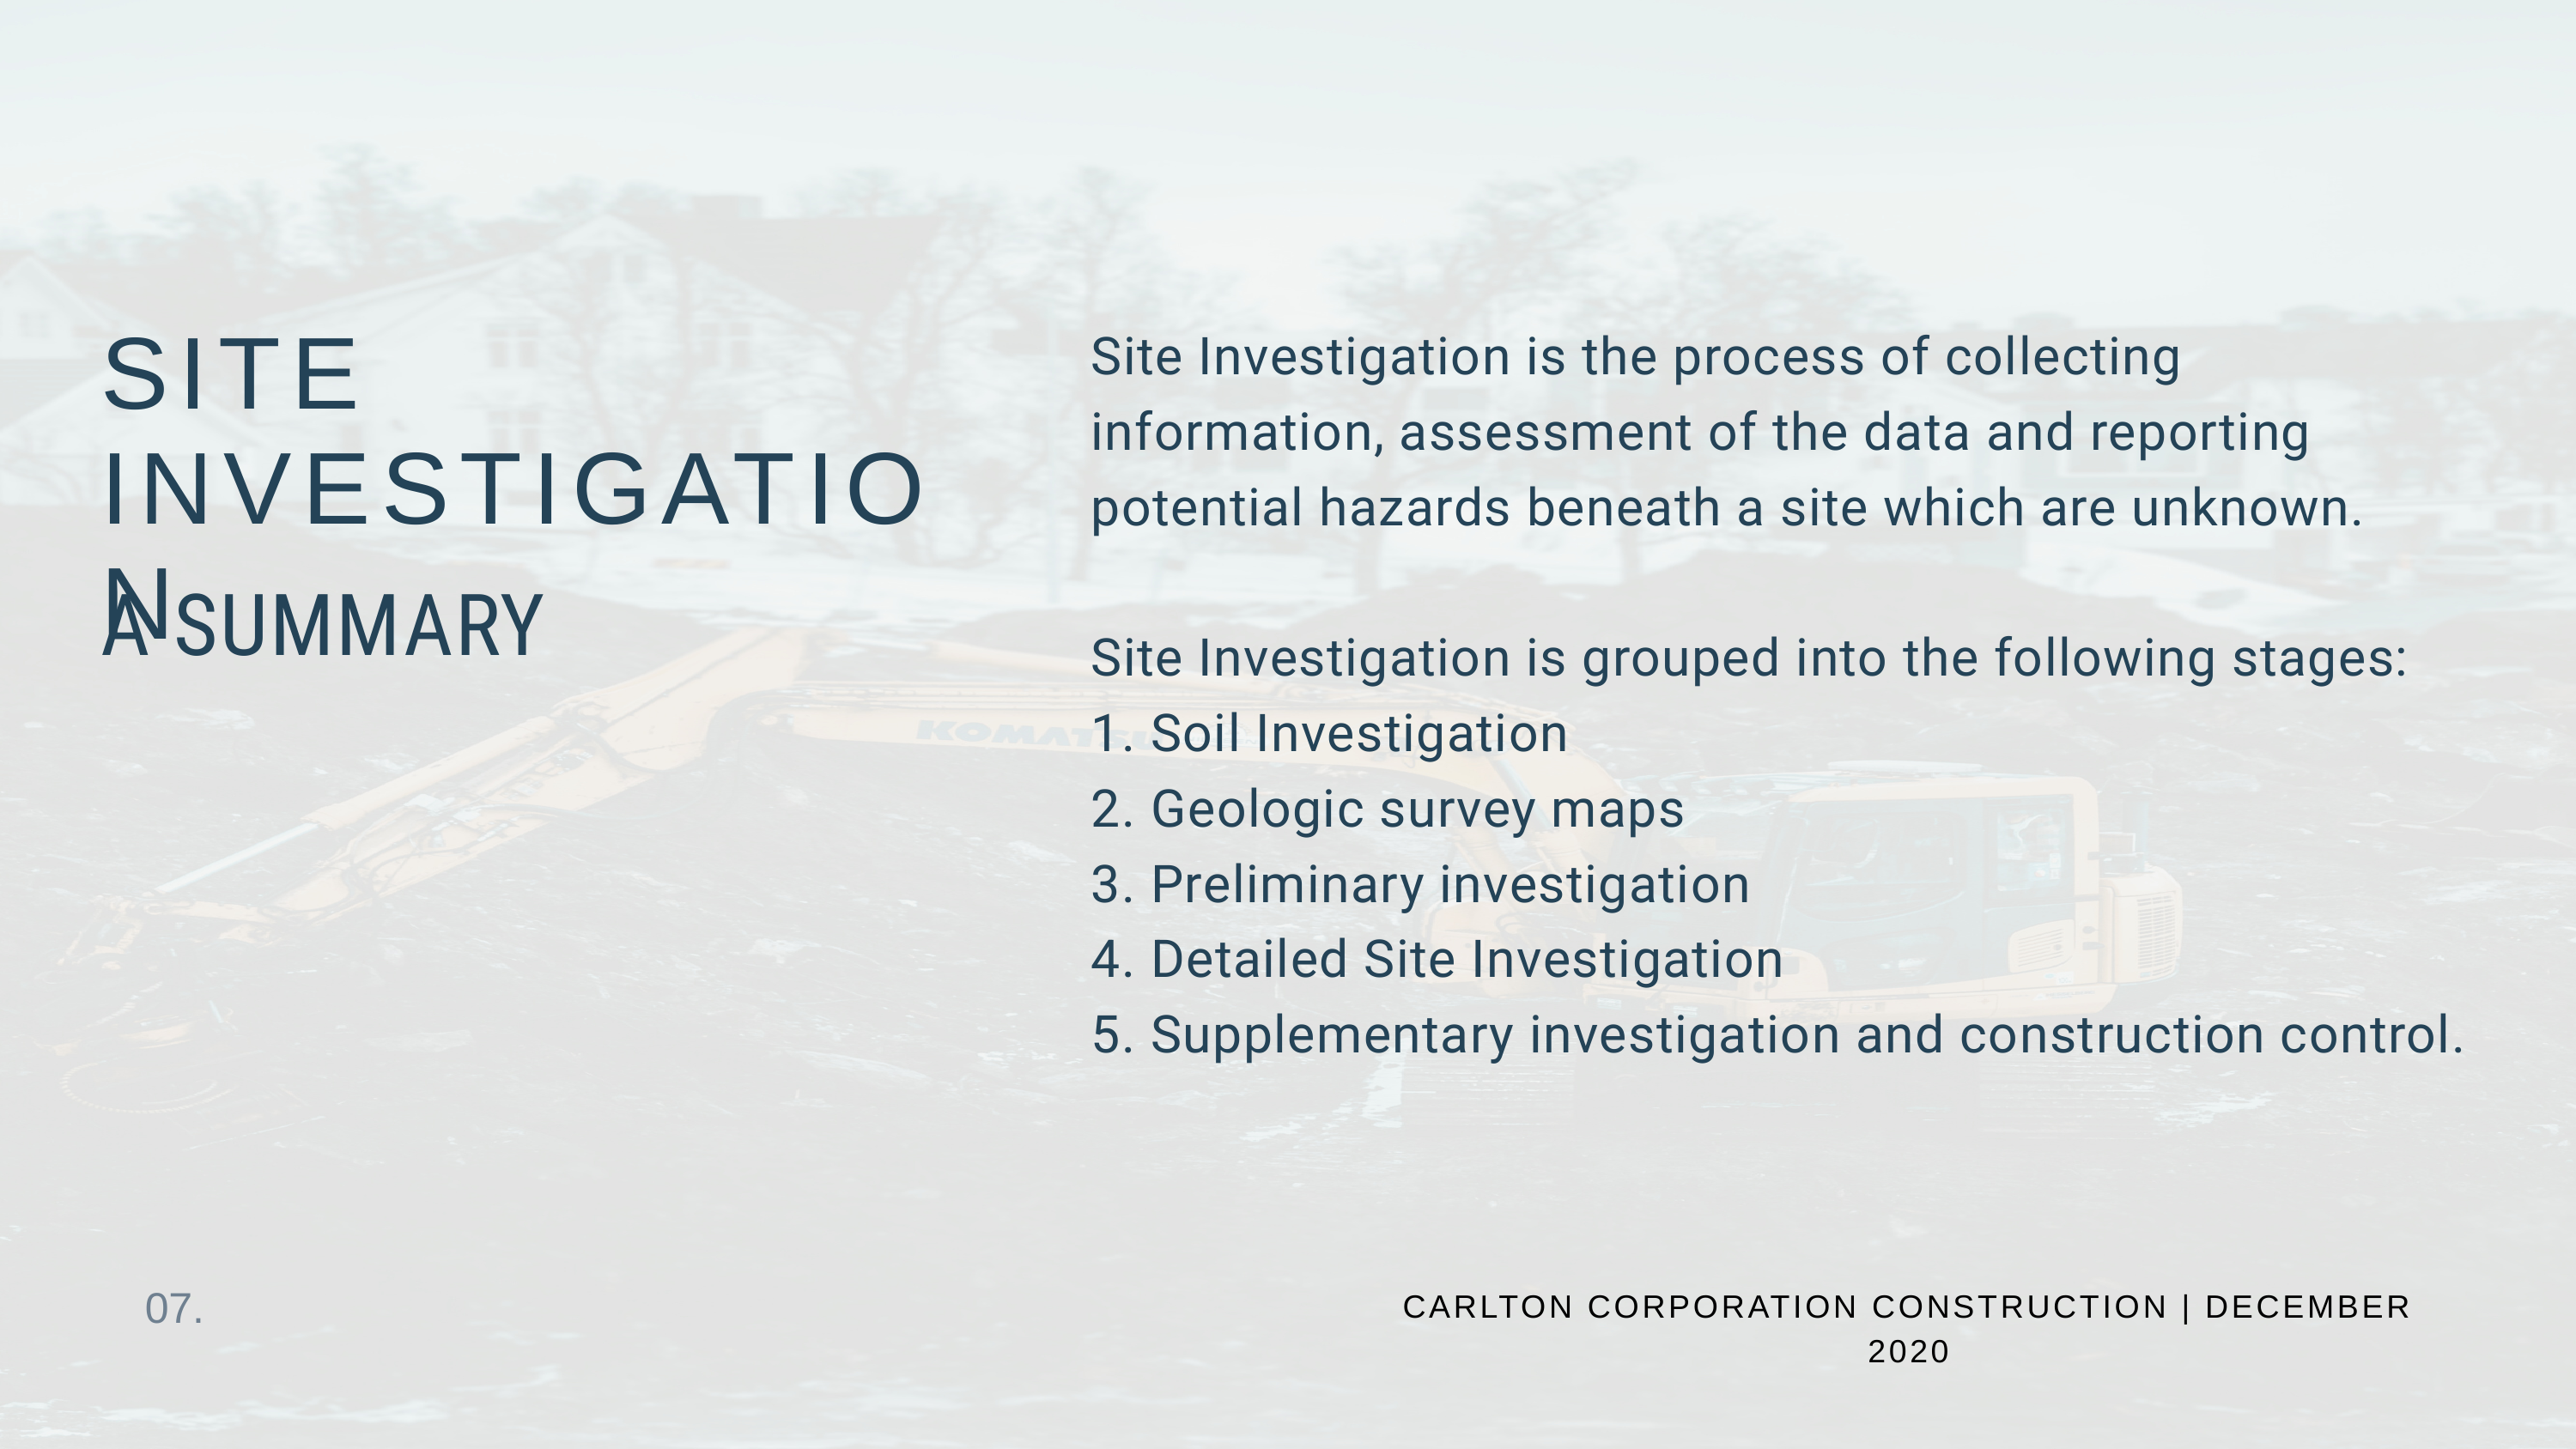

Site Investigation is the process of collecting information, assessment of the data and reporting potential hazards beneath a site which are unknown.

Site Investigation is grouped into the following stages:
1. Soil Investigation
2. Geologic survey maps
3. Preliminary investigation
4. Detailed Site Investigation
5. Supplementary investigation and construction control.
SITE INVESTIGATION
A SUMMARY
07.
CARLTON CORPORATION CONSTRUCTION | DECEMBER 2020